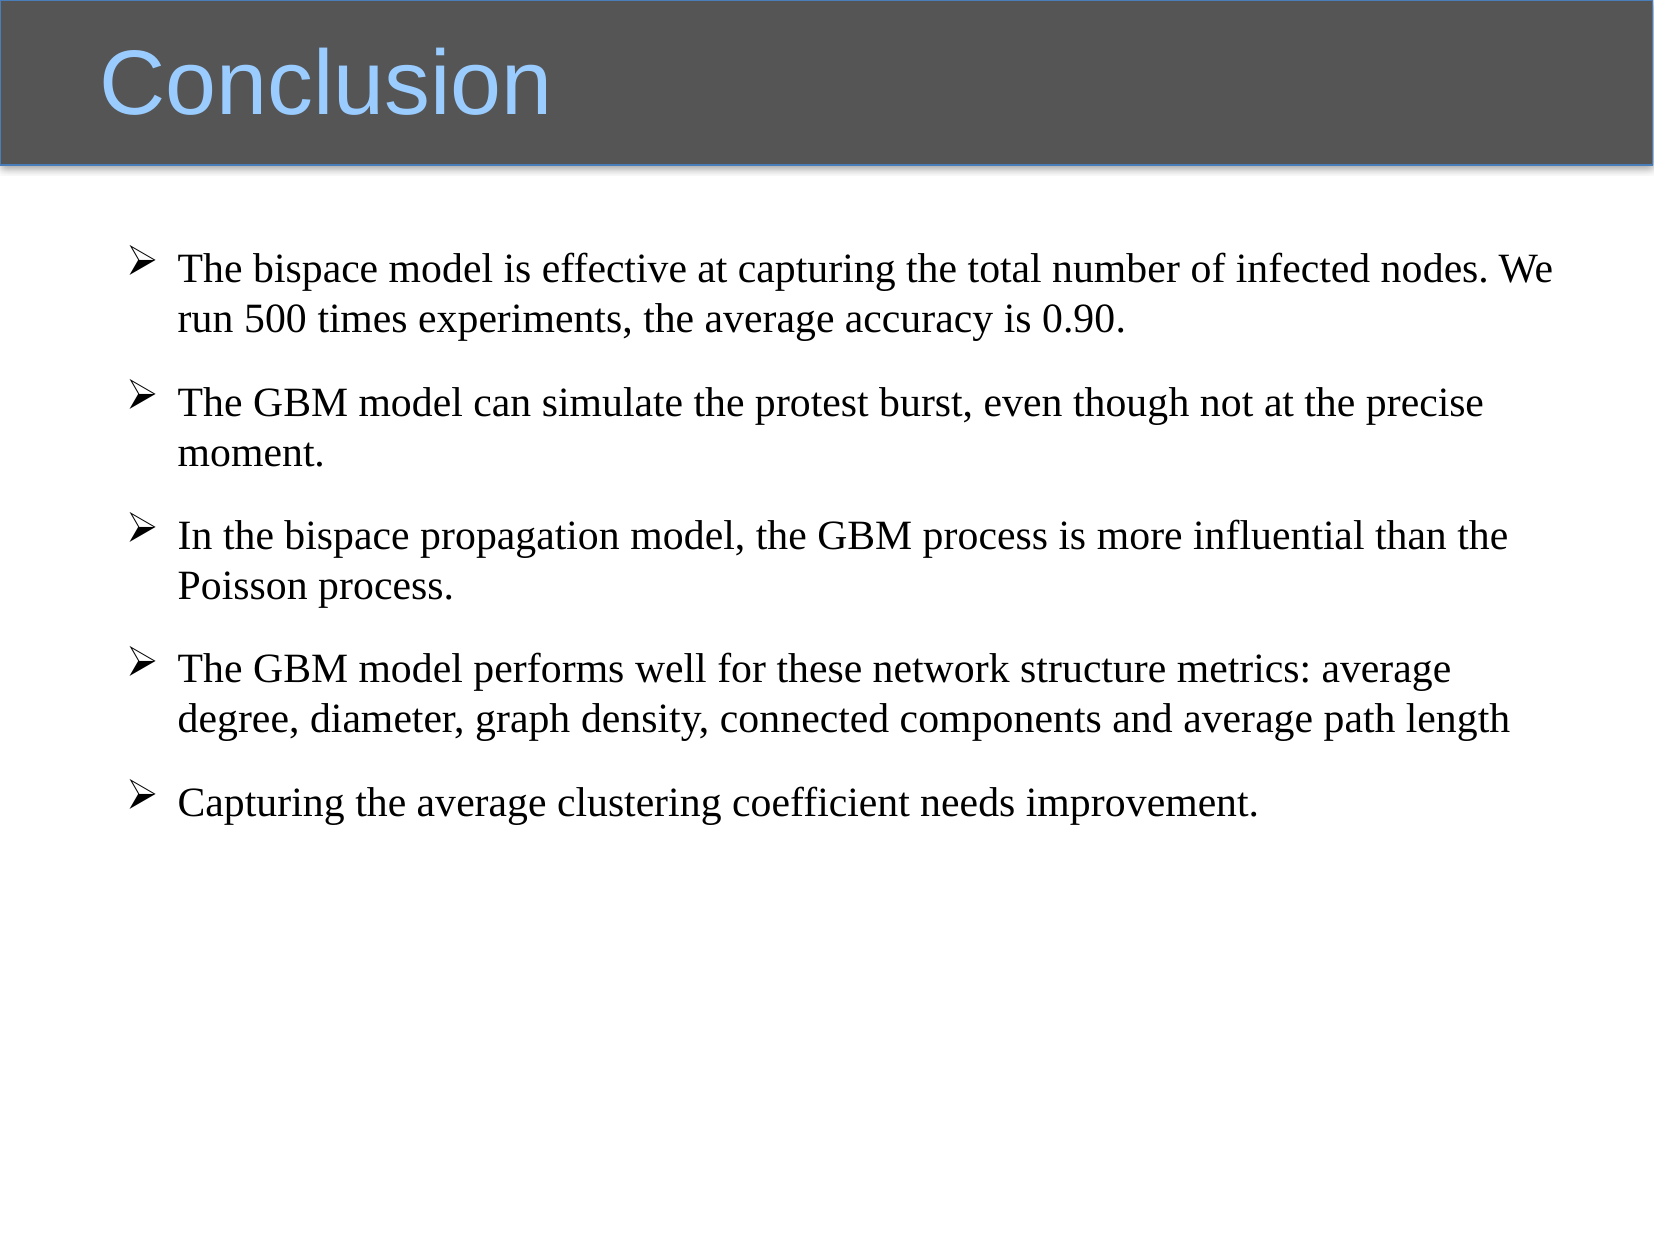

# Conclusion
The bispace model is effective at capturing the total number of infected nodes. We run 500 times experiments, the average accuracy is 0.90.
The GBM model can simulate the protest burst, even though not at the precise moment.
In the bispace propagation model, the GBM process is more influential than the Poisson process.
The GBM model performs well for these network structure metrics: average degree, diameter, graph density, connected components and average path length
Capturing the average clustering coefficient needs improvement.